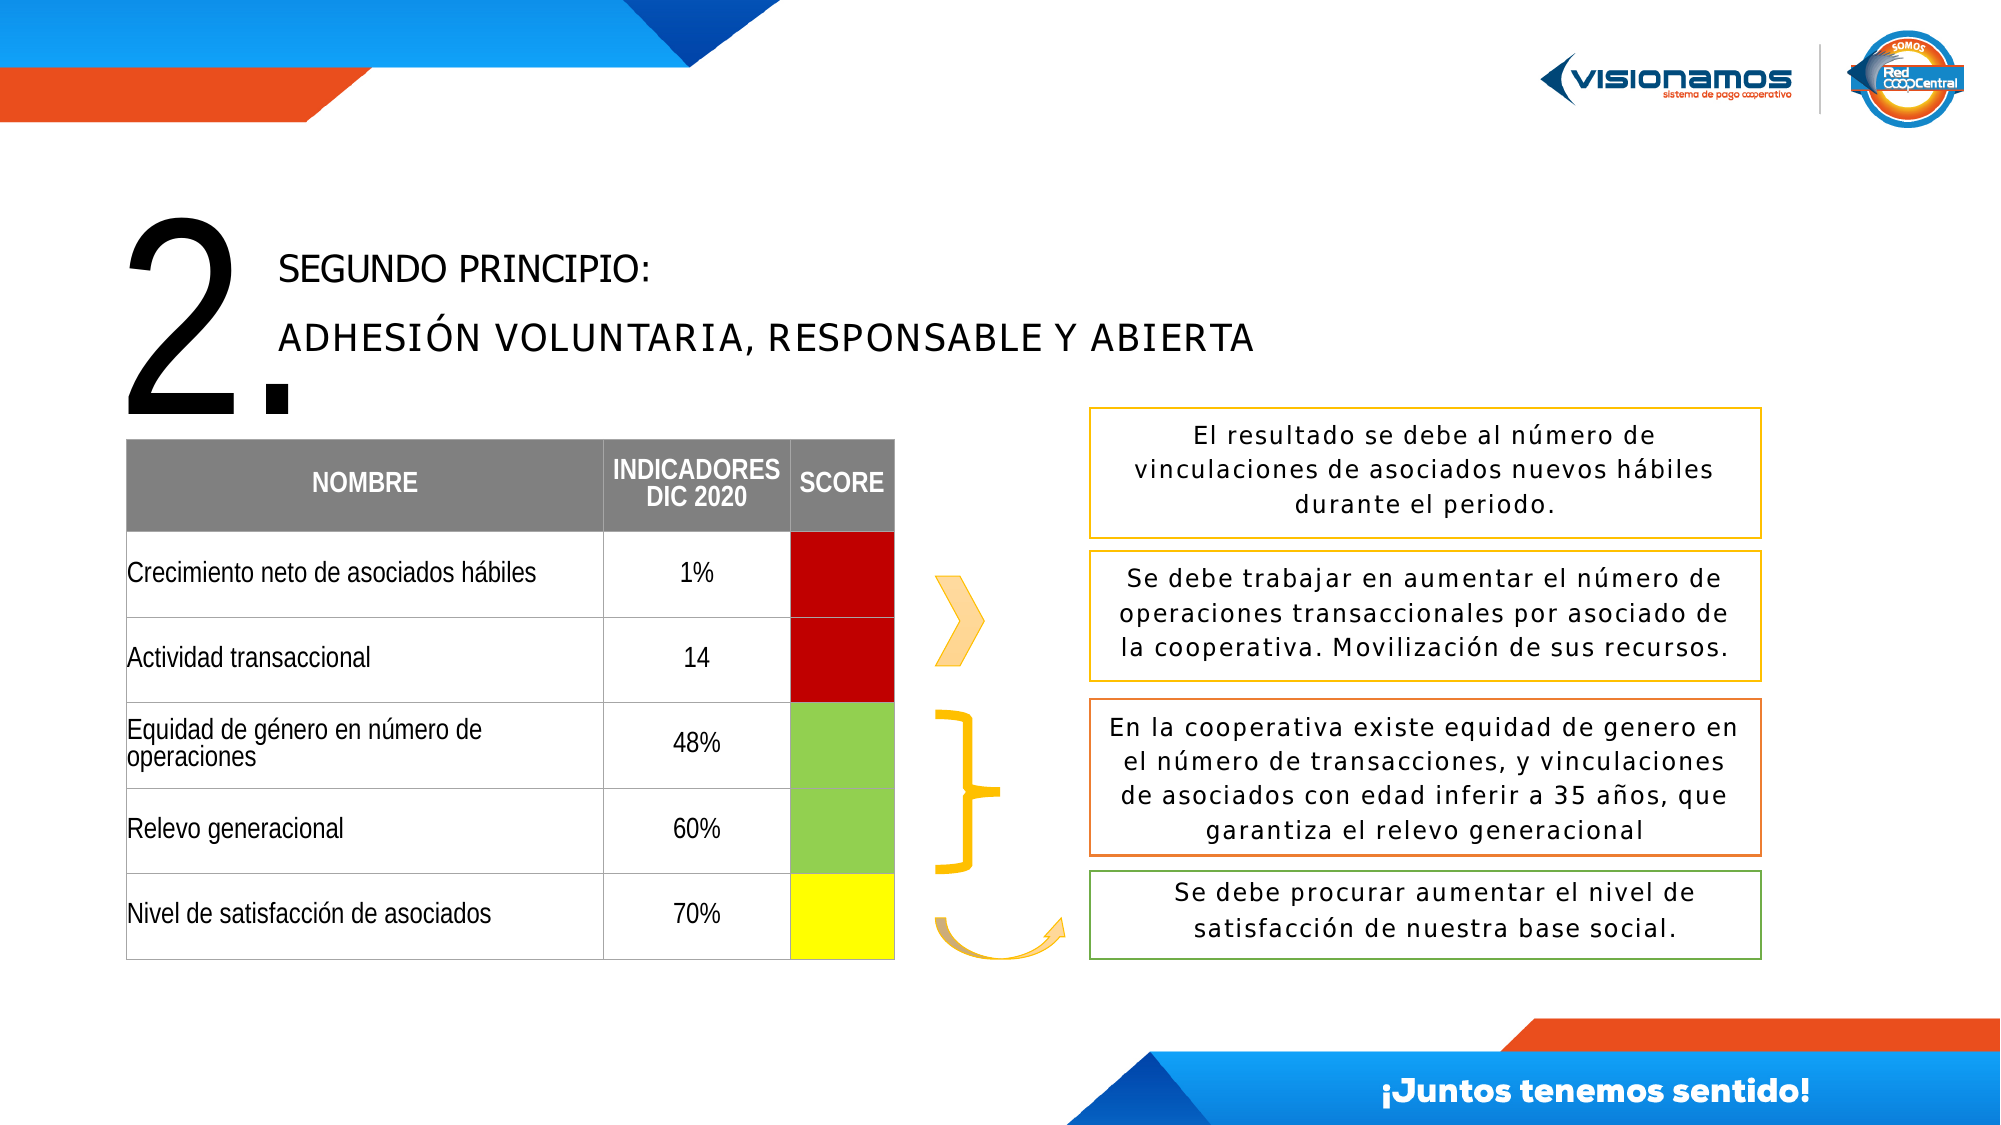

2.
SEGUNDO PRINCIPIO:
ADHESIÓN VOLUNTARIA, RESPONSABLE Y ABIERTA
El resultado se debe al número de vinculaciones de asociados nuevos hábiles durante el periodo.
| NOMBRE | INDICADORES DIC 2020 | SCORE |
| --- | --- | --- |
| Crecimiento neto de asociados hábiles | 1% | ROJO |
| Actividad transaccional | 14 | ROJO |
| Equidad de género en número de operaciones | 48% | VERDE |
| Relevo generacional | 60% | VERDE |
| Nivel de satisfacción de asociados | 70% | AMARILLO |
Se debe trabajar en aumentar el número de operaciones transaccionales por asociado de la cooperativa. Movilización de sus recursos.

En la cooperativa existe equidad de genero en el número de transacciones, y vinculaciones de asociados con edad inferir a 35 años, que garantiza el relevo generacional

Se debe procurar aumentar el nivel de satisfacción de nuestra base social.